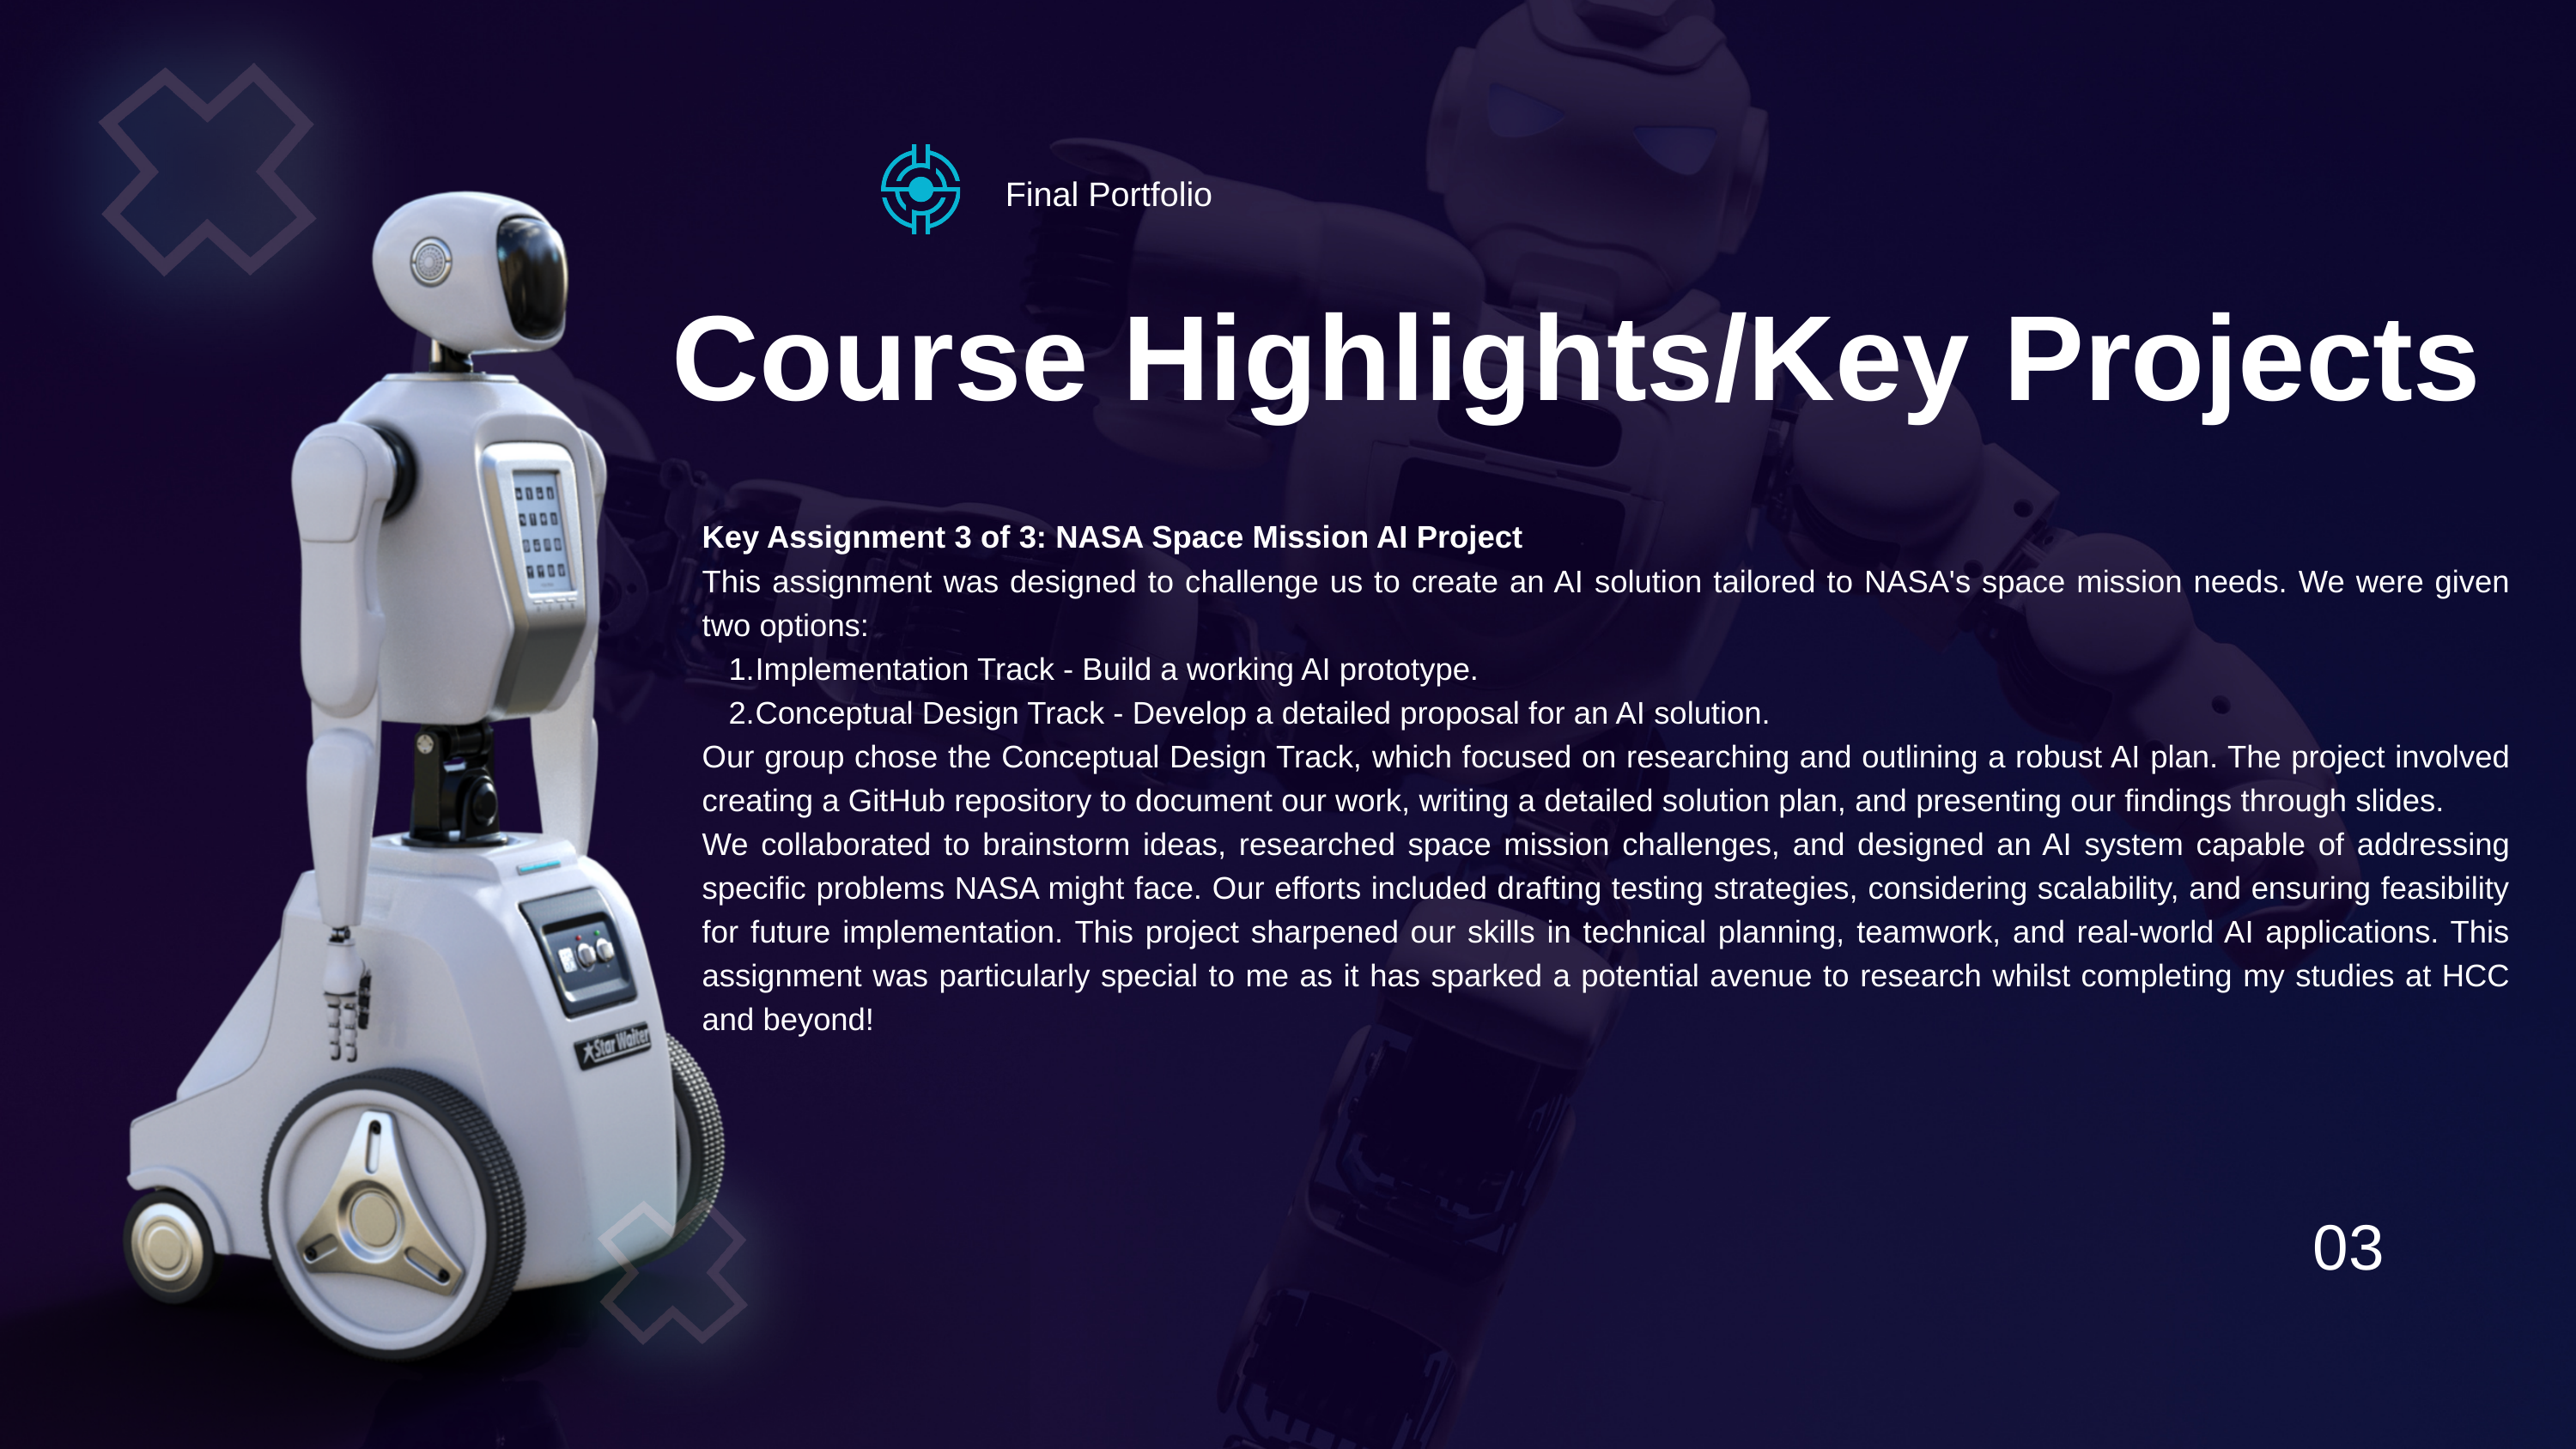

Final Portfolio

Course Highlights/Key Projects
Key Assignment 3 of 3: NASA Space Mission AI Project
This assignment was designed to challenge us to create an AI solution tailored to NASA's space mission needs. We were given two options:
Implementation Track - Build a working AI prototype.
Conceptual Design Track - Develop a detailed proposal for an AI solution.
Our group chose the Conceptual Design Track, which focused on researching and outlining a robust AI plan. The project involved creating a GitHub repository to document our work, writing a detailed solution plan, and presenting our findings through slides.
We collaborated to brainstorm ideas, researched space mission challenges, and designed an AI system capable of addressing specific problems NASA might face. Our efforts included drafting testing strategies, considering scalability, and ensuring feasibility for future implementation. This project sharpened our skills in technical planning, teamwork, and real-world AI applications. This assignment was particularly special to me as it has sparked a potential avenue to research whilst completing my studies at HCC and beyond!

03